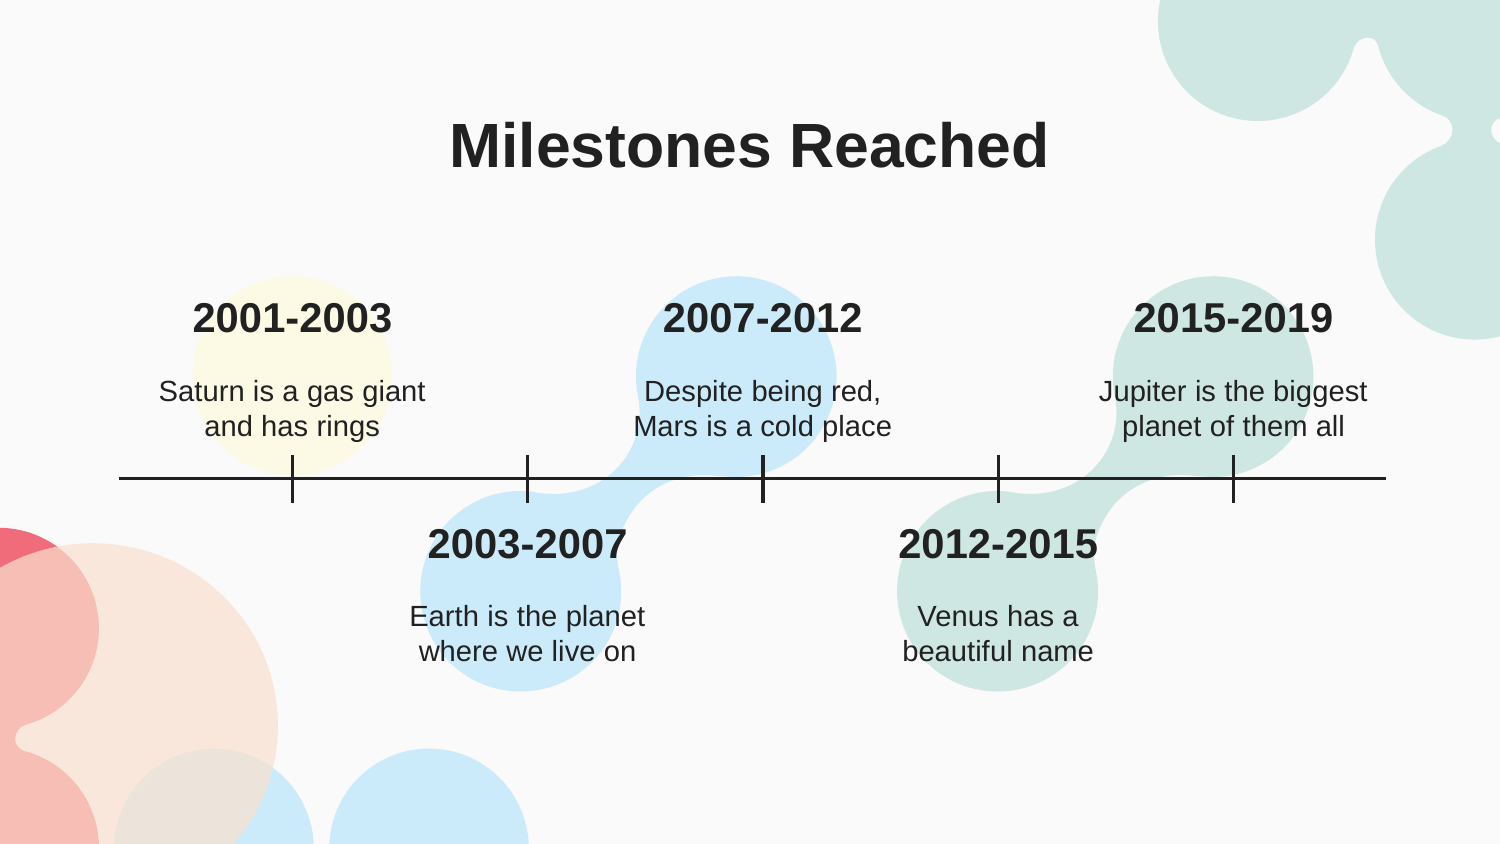

# Milestones Reached

2001-2003
2007-2012
2015-2019

Saturn is a gas giant and has rings
Despite being red, Mars is a cold place
Jupiter is the biggest planet of them all
2003-2007
2012-2015

Earth is the planet where we live on
Venus has a beautiful name